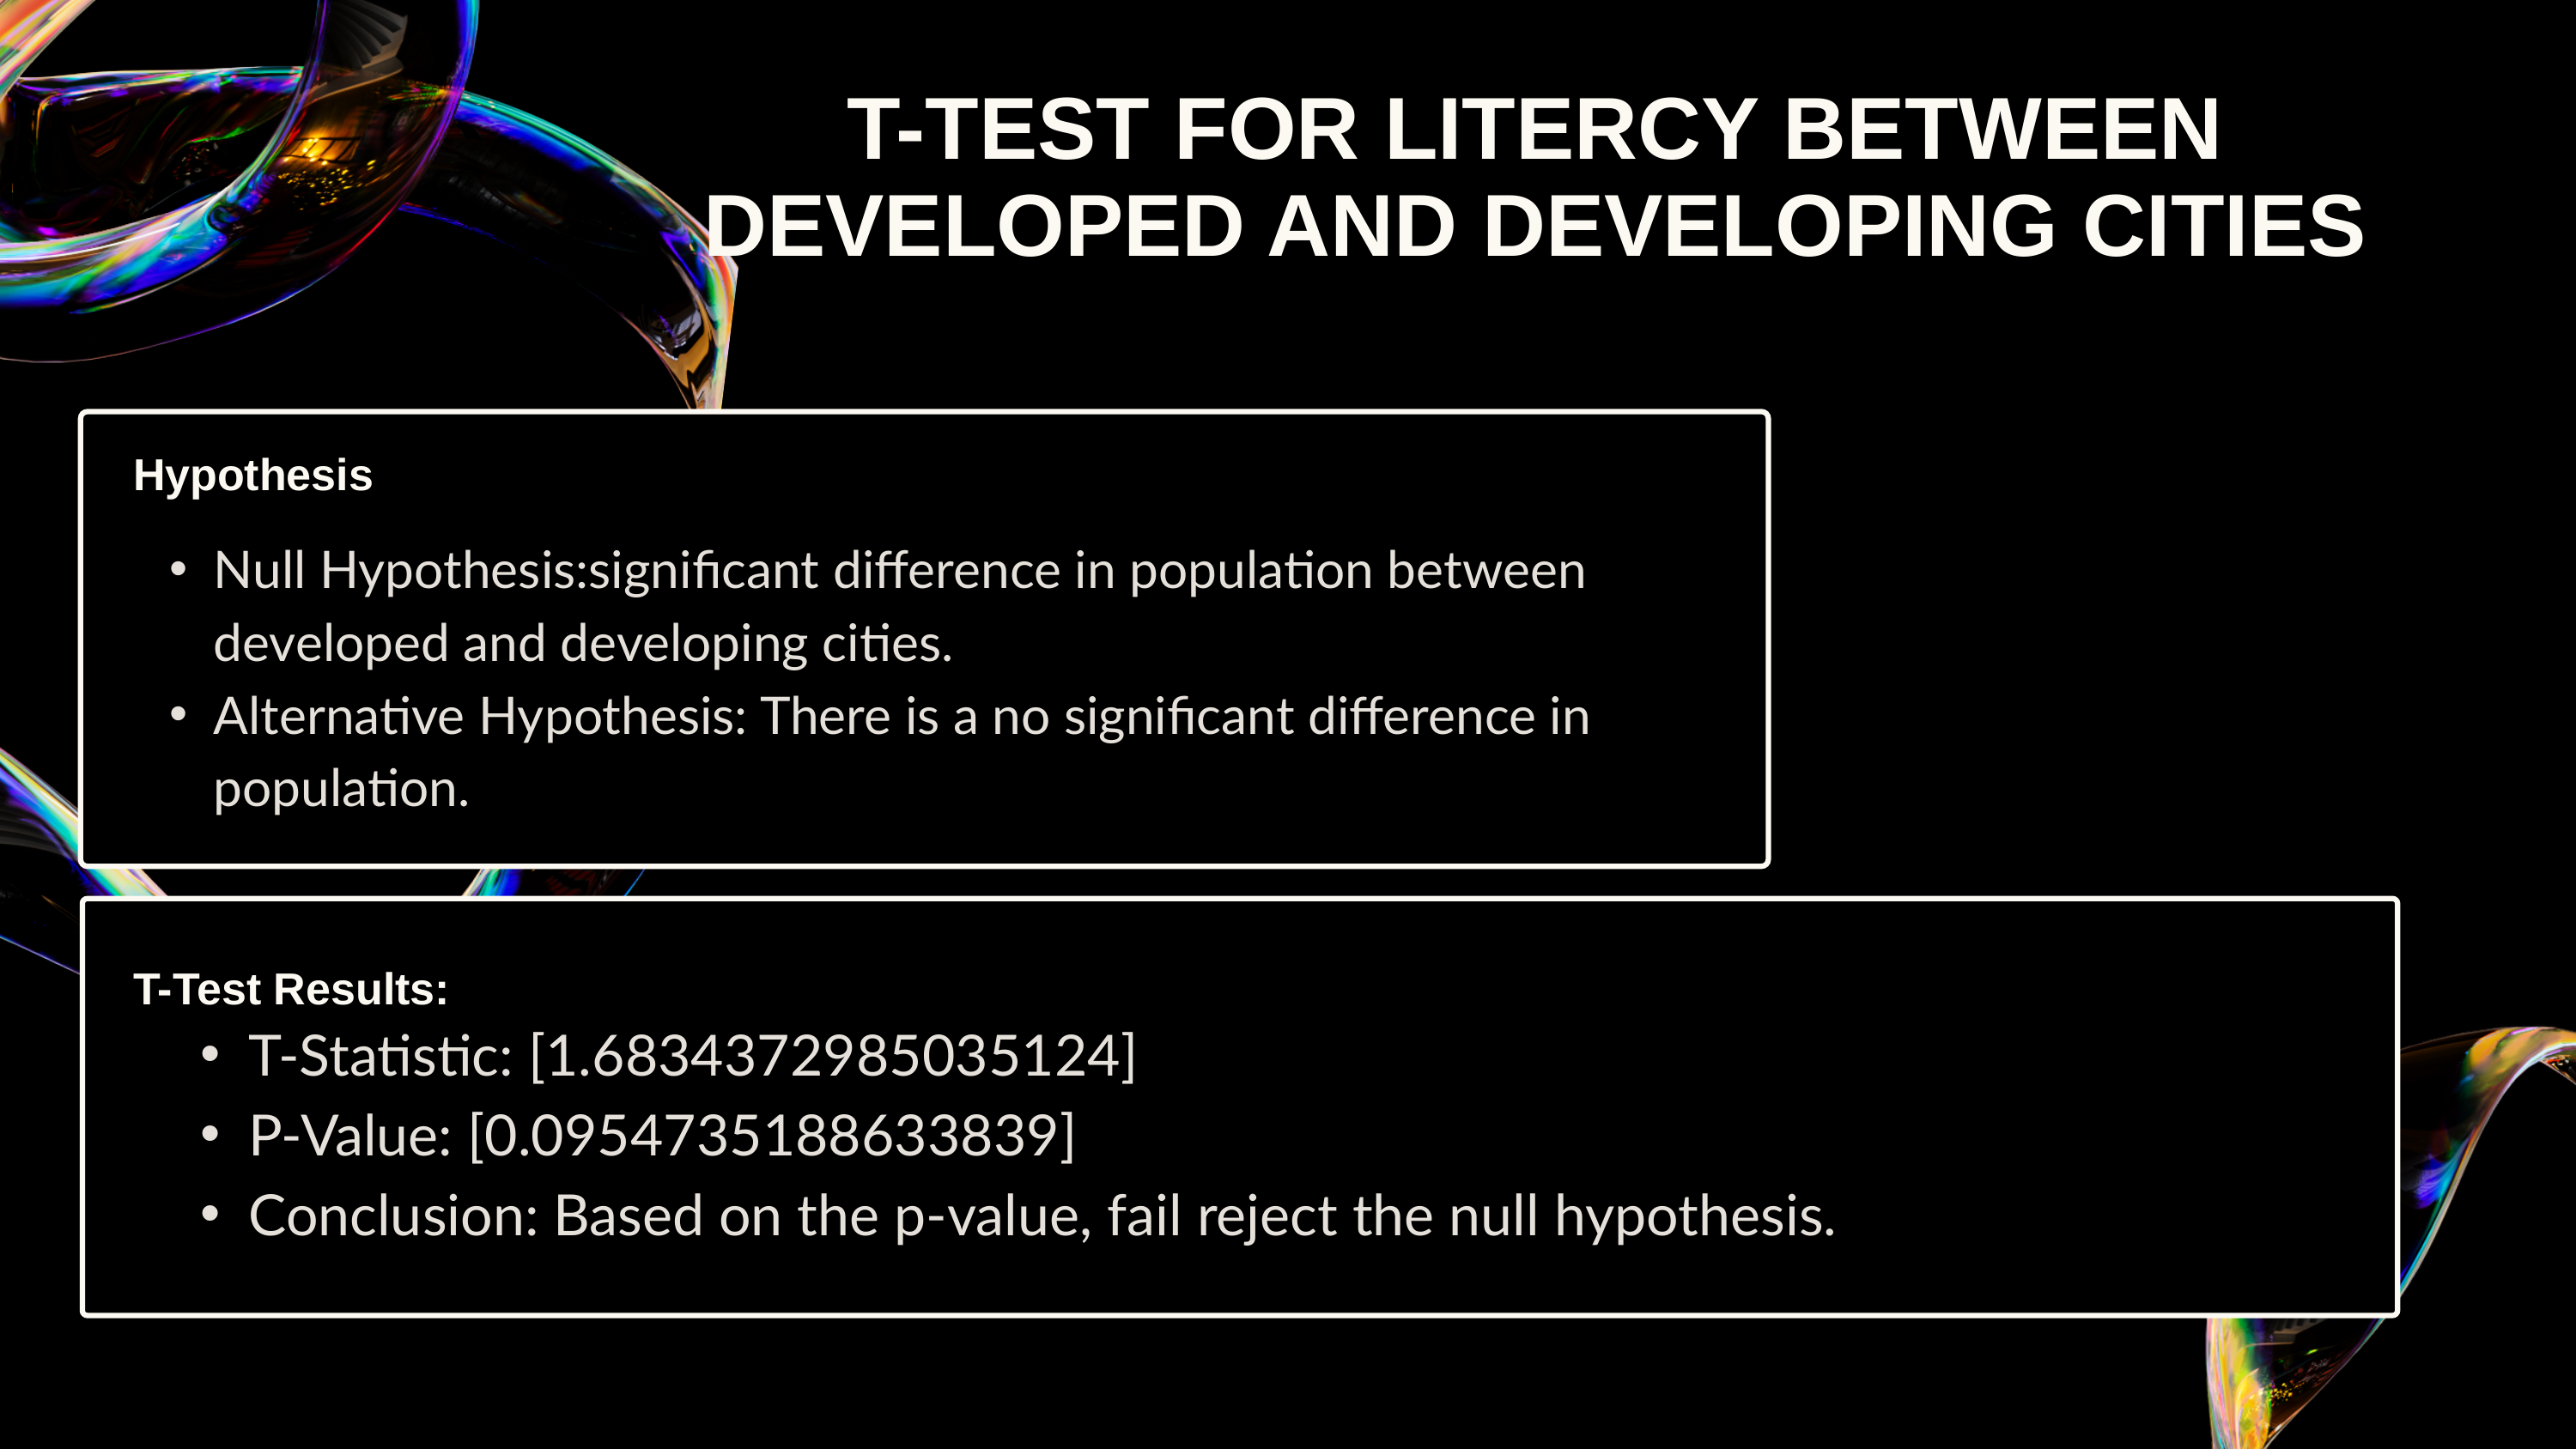

T-TEST FOR LITERCY BETWEEN DEVELOPED AND DEVELOPING CITIES

Hypothesis
Null Hypothesis:significant difference in population between developed and developing cities.
Alternative Hypothesis: There is a no significant difference in population.

T-Test Results:
T-Statistic: [1.6834372985035124]
P-Value: [0.0954735188633839]
Conclusion: Based on the p-value, fail reject the null hypothesis.